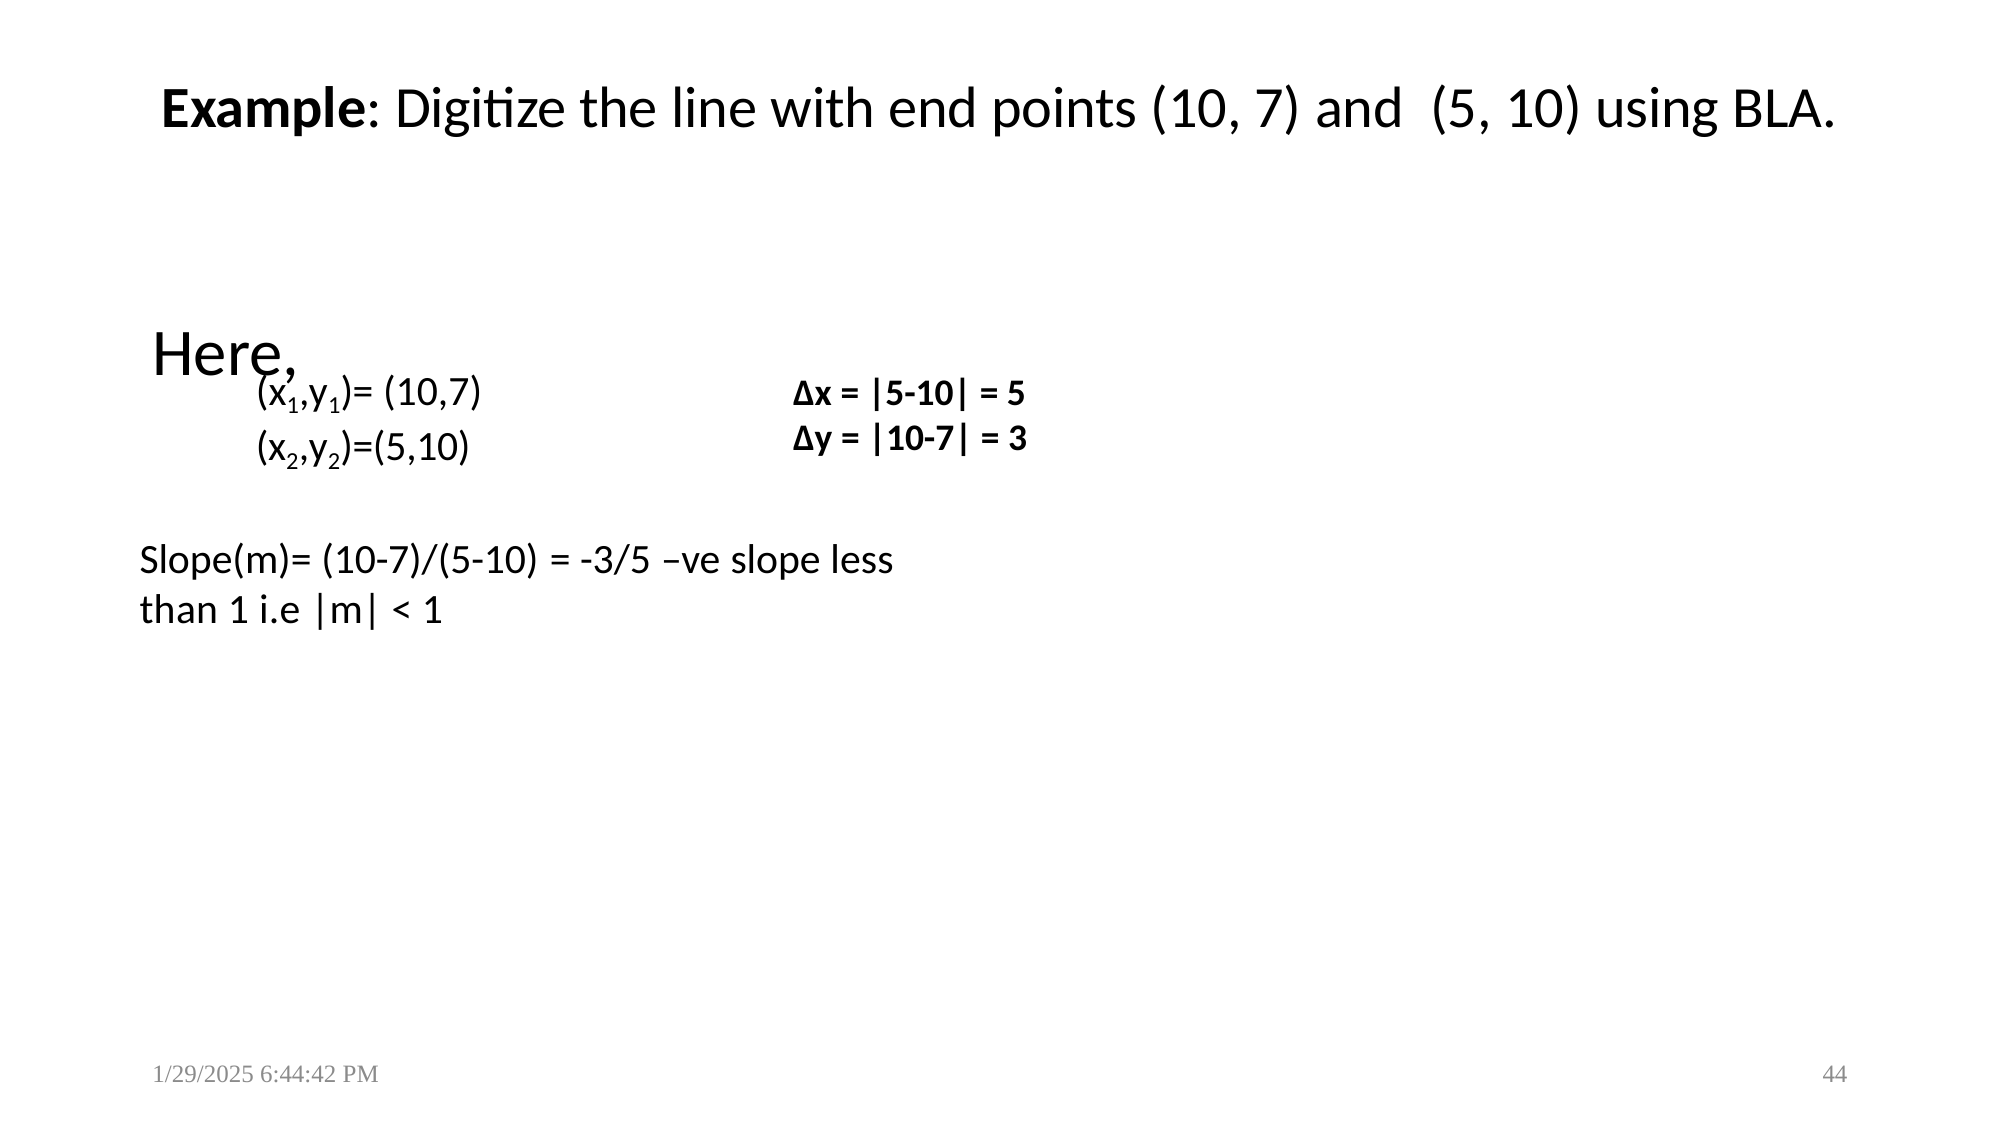

# Example: Digitize the line with end points (10, 7) and  (5, 10) using BLA.
Here,
(x1,y1)= (10,7)
(x2,y2)=(5,10)
Δx = |5-10| = 5
Δy = |10-7| = 3
Slope(m)= (10-7)/(5-10) = -3/5 –ve slope less than 1 i.e |m| < 1
1/29/2025 6:44:42 PM
44